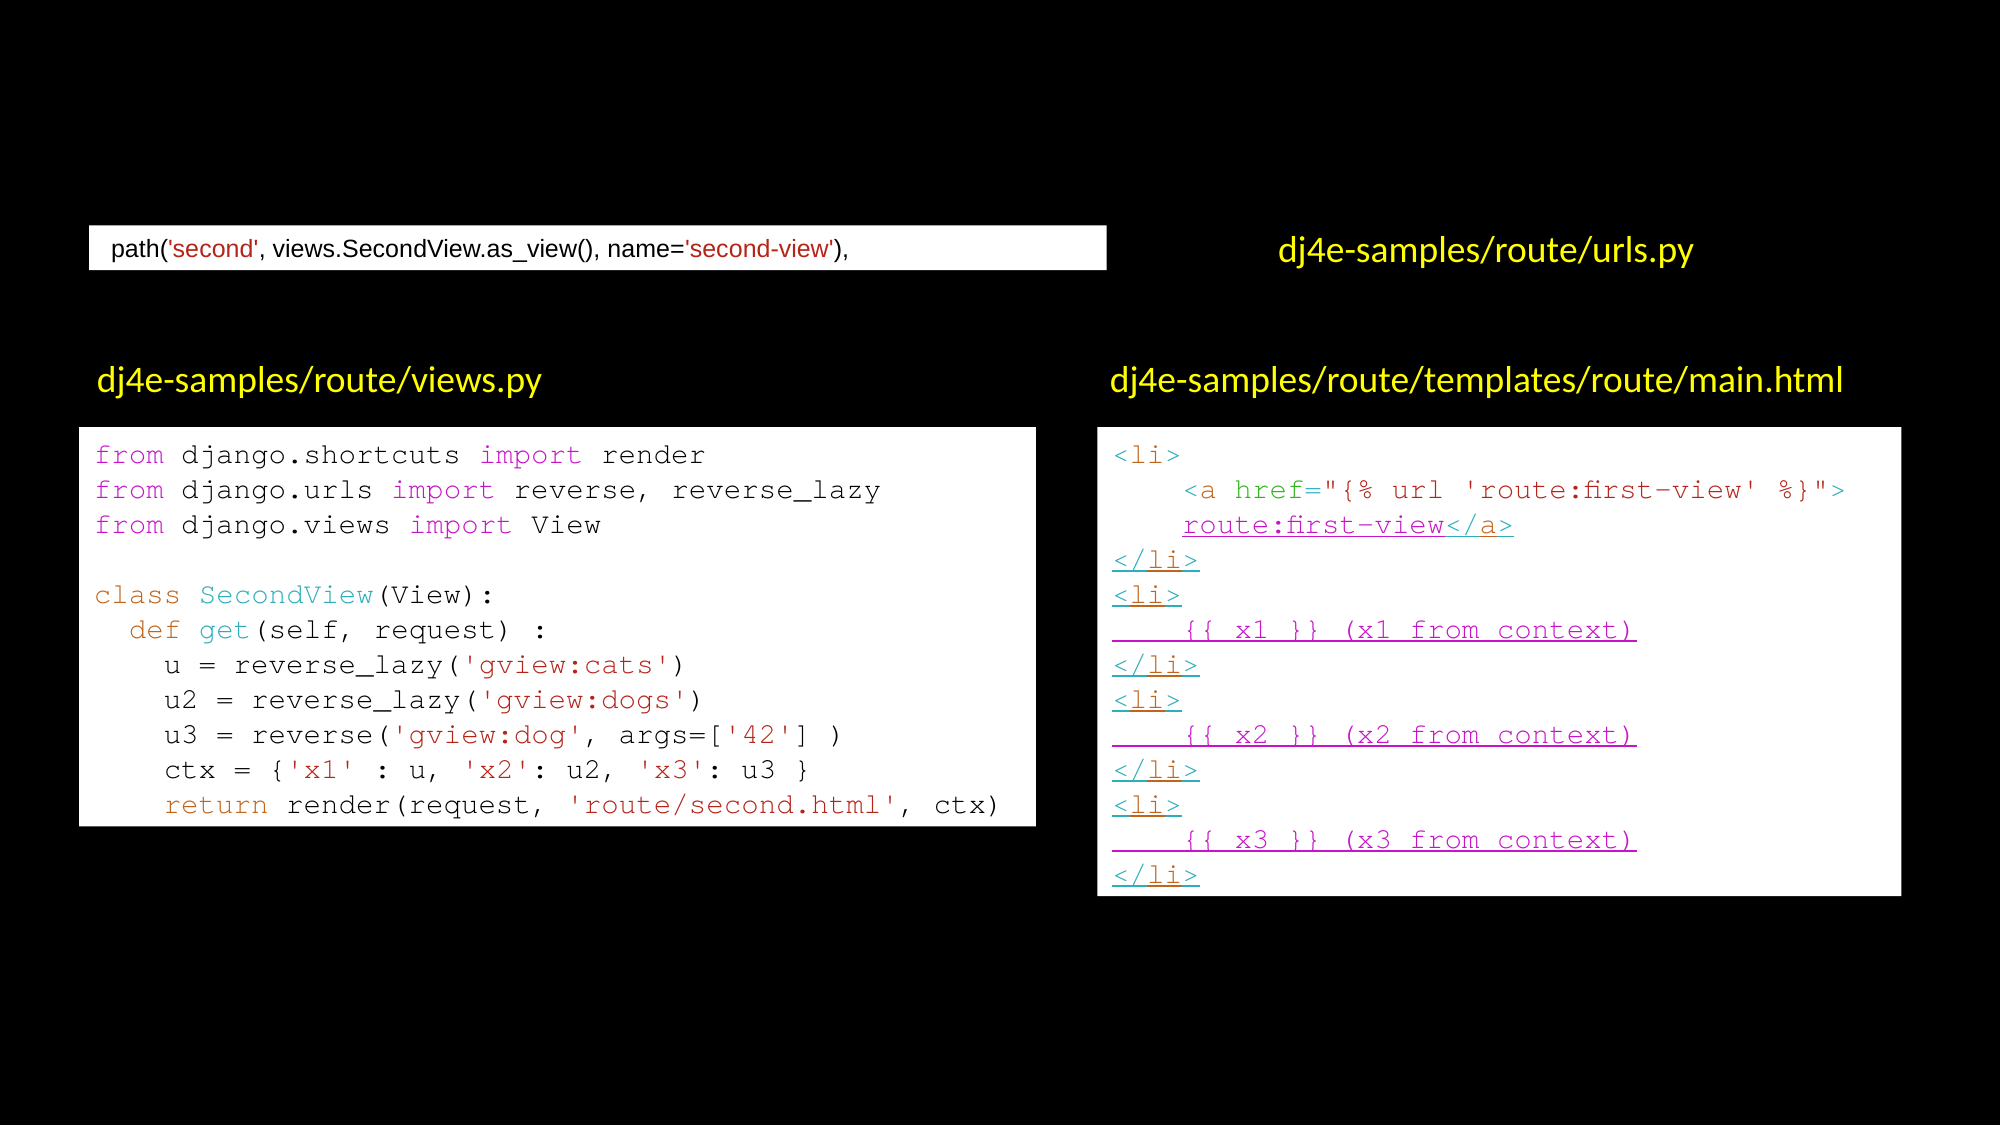

dj4e-samples/route/urls.py
 path('second', views.SecondView.as_view(), name='second-view'),
dj4e-samples/route/views.py
dj4e-samples/route/templates/route/main.html
from django.shortcuts import render
from django.urls import reverse, reverse_lazy
from django.views import View

class SecondView(View):
  def get(self, request) :
    u = reverse_lazy('gview:cats')
    u2 = reverse_lazy('gview:dogs')
    u3 = reverse('gview:dog', args=['42'] )
    ctx = {'x1' : u, 'x2': u2, 'x3': u3 }
    return render(request, 'route/second.html', ctx)
<li>
    <a href="{% url 'route:first-view' %}">
    route:first-view</a>
</li>
<li>
    {{ x1 }} (x1 from context)
</li>
<li>
    {{ x2 }} (x2 from context)
</li>
<li>
    {{ x3 }} (x3 from context)
</li>